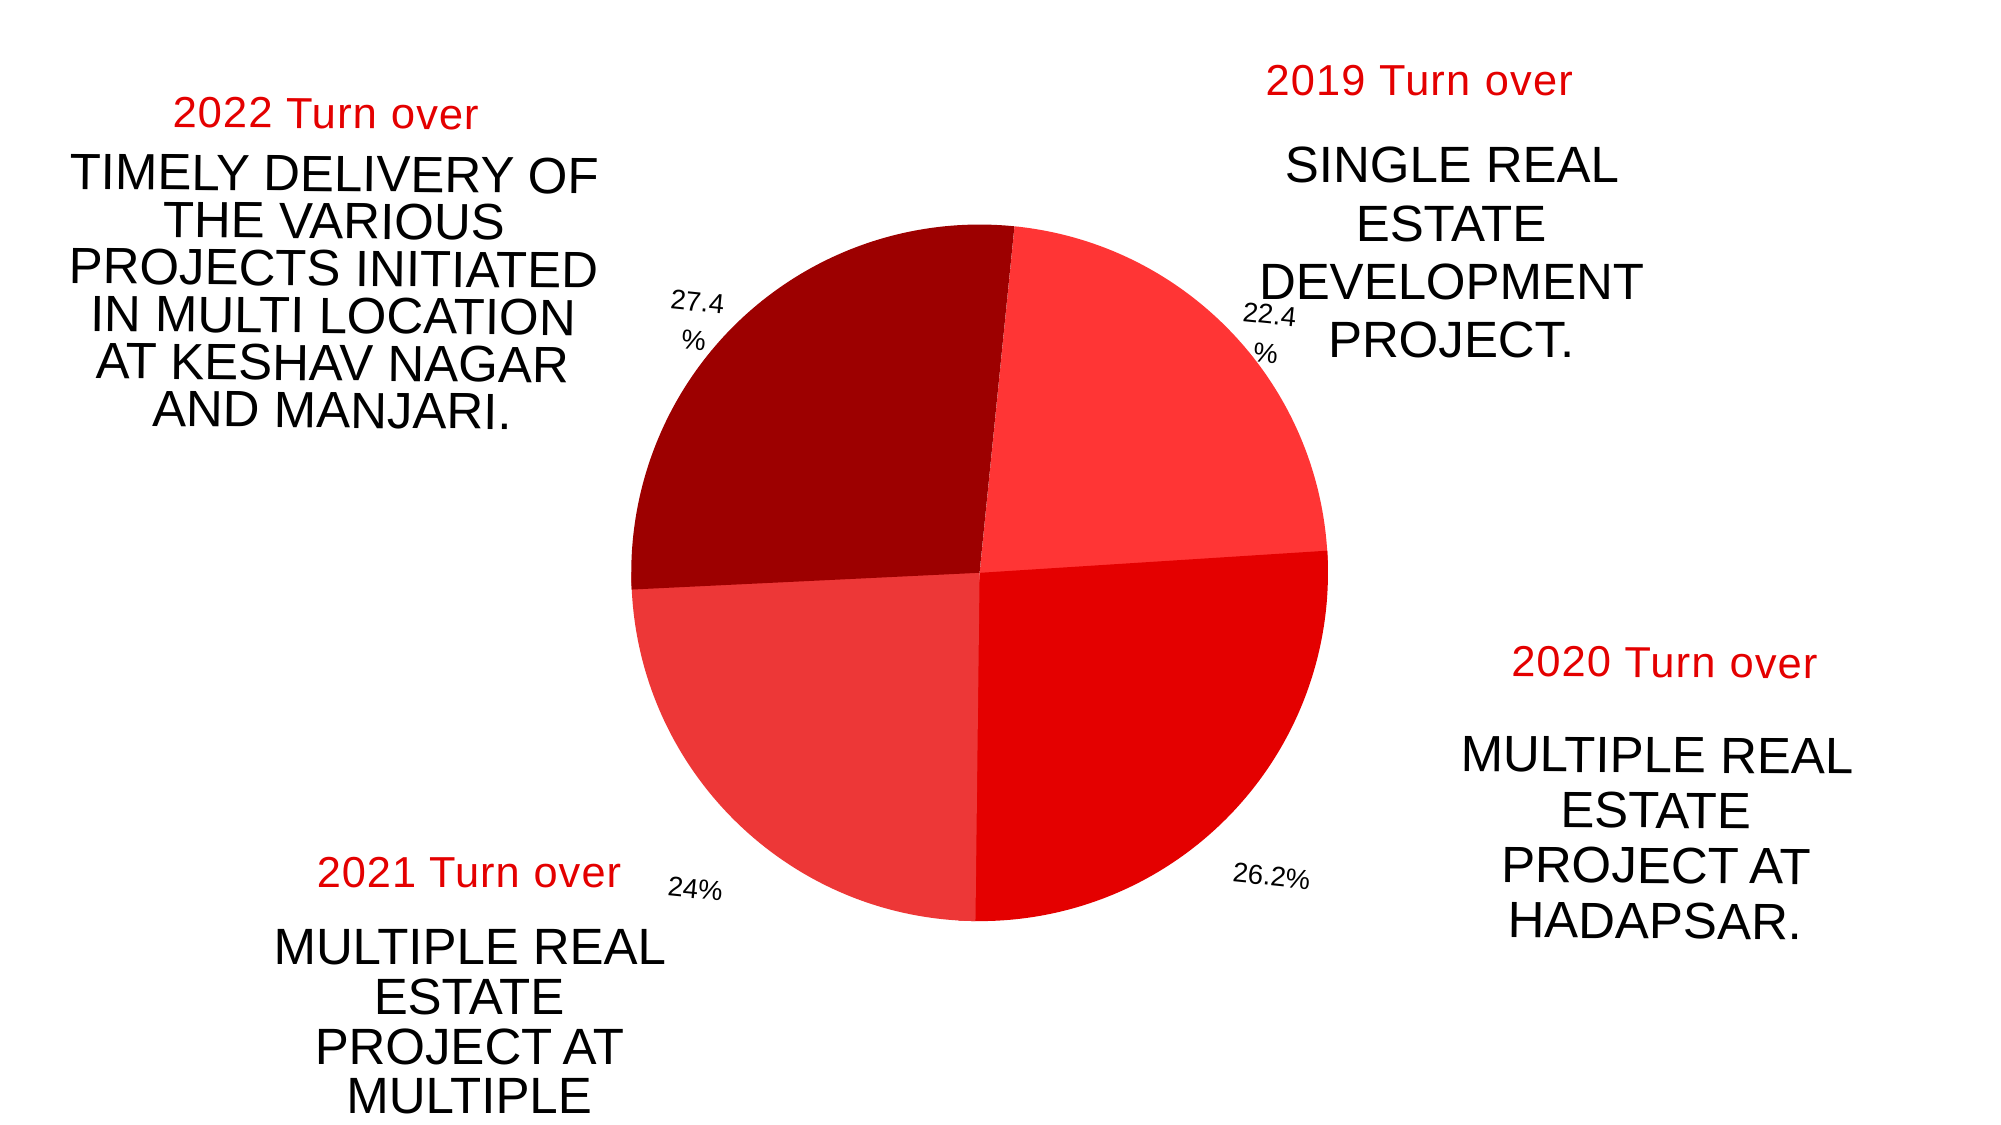

2019 Turn over
SINGLE REAL ESTATE DEVELOPMENT PROJECT.
2022 Turn over
TIMELY DELIVERY OF THE VARIOUS PROJECTS INITIATED IN MULTI LOCATION AT KESHAV NAGAR AND MANJARI.

22.4%

27.4%

26.2%

24%
2020 Turn over
MULTIPLE REAL ESTATE PROJECT AT HADAPSAR.
2021 Turn over
MULTIPLE REAL ESTATE PROJECT AT MULTIPLE LOCATIONS IN PUNE.